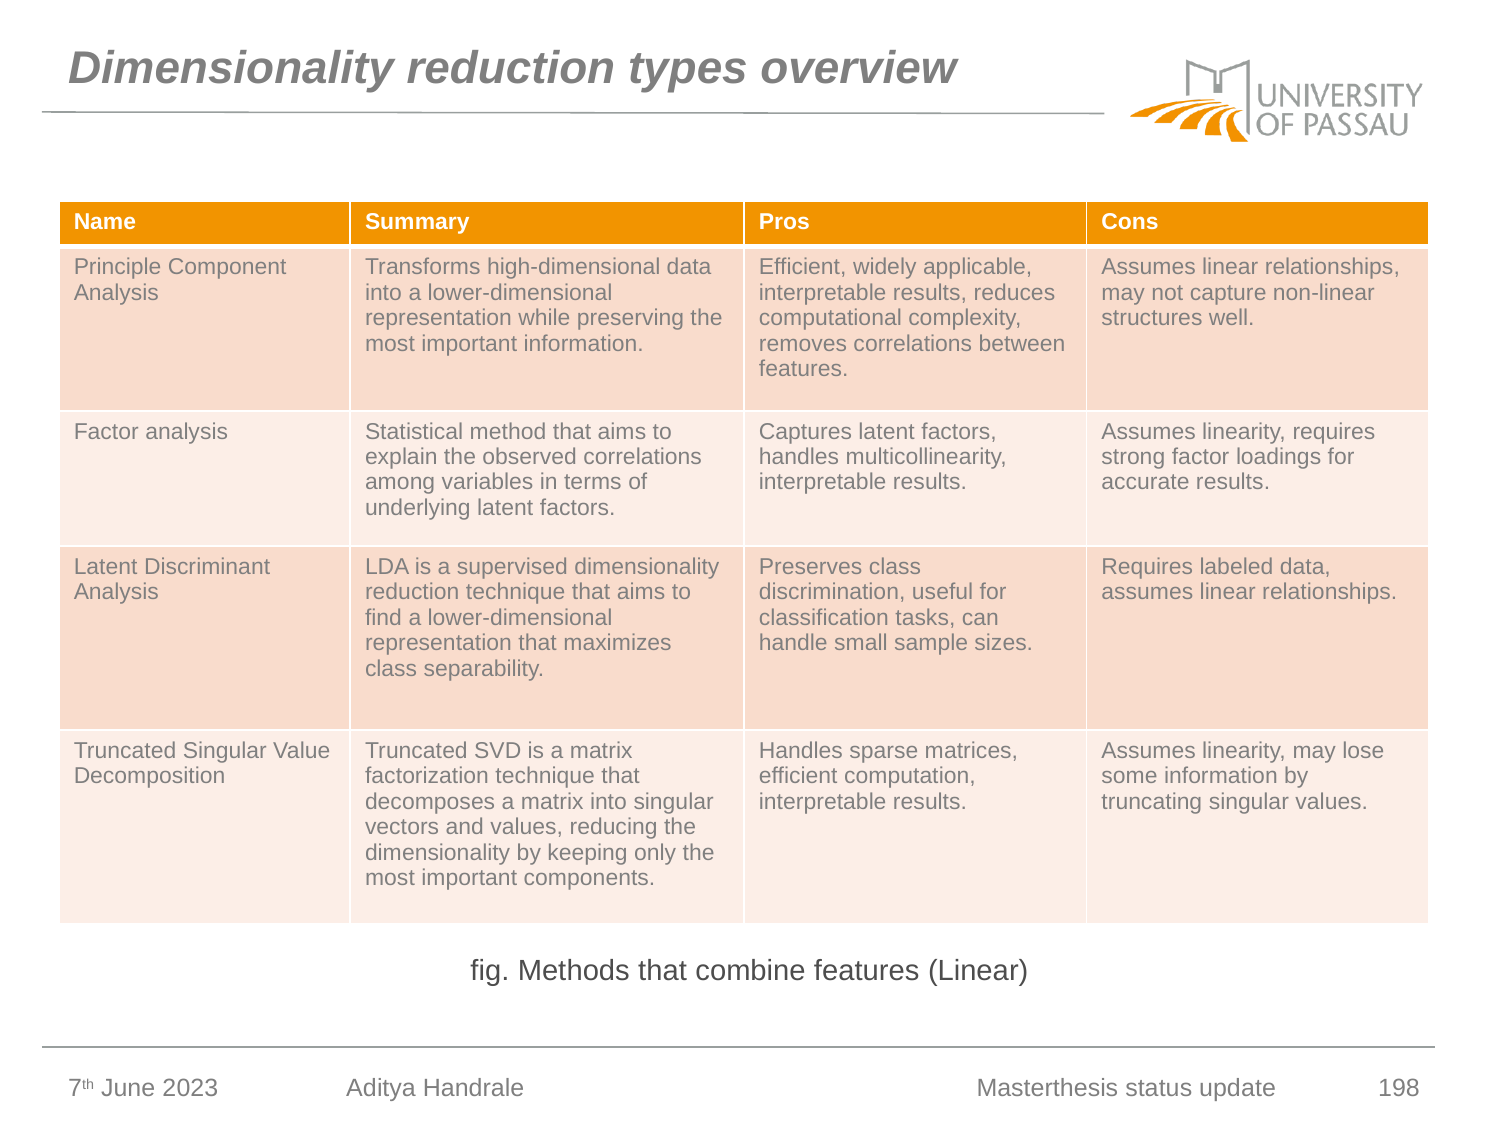

# Dimensionality reduction types overview
| Name | Summary | Pros | Cons |
| --- | --- | --- | --- |
| Principle Component Analysis | Transforms high-dimensional data into a lower-dimensional representation while preserving the most important information. | Efficient, widely applicable, interpretable results, reduces computational complexity, removes correlations between features. | Assumes linear relationships, may not capture non-linear structures well. |
| Factor analysis | Statistical method that aims to explain the observed correlations among variables in terms of underlying latent factors. | Captures latent factors, handles multicollinearity, interpretable results. | Assumes linearity, requires strong factor loadings for accurate results. |
| Latent Discriminant Analysis | LDA is a supervised dimensionality reduction technique that aims to find a lower-dimensional representation that maximizes class separability. | Preserves class discrimination, useful for classification tasks, can handle small sample sizes. | Requires labeled data, assumes linear relationships. |
| Truncated Singular Value Decomposition | Truncated SVD is a matrix factorization technique that decomposes a matrix into singular vectors and values, reducing the dimensionality by keeping only the most important components. | Handles sparse matrices, efficient computation, interpretable results. | Assumes linearity, may lose some information by truncating singular values. |
fig. Methods that combine features (Linear)
7th June 2023
Aditya Handrale
Masterthesis status update
198